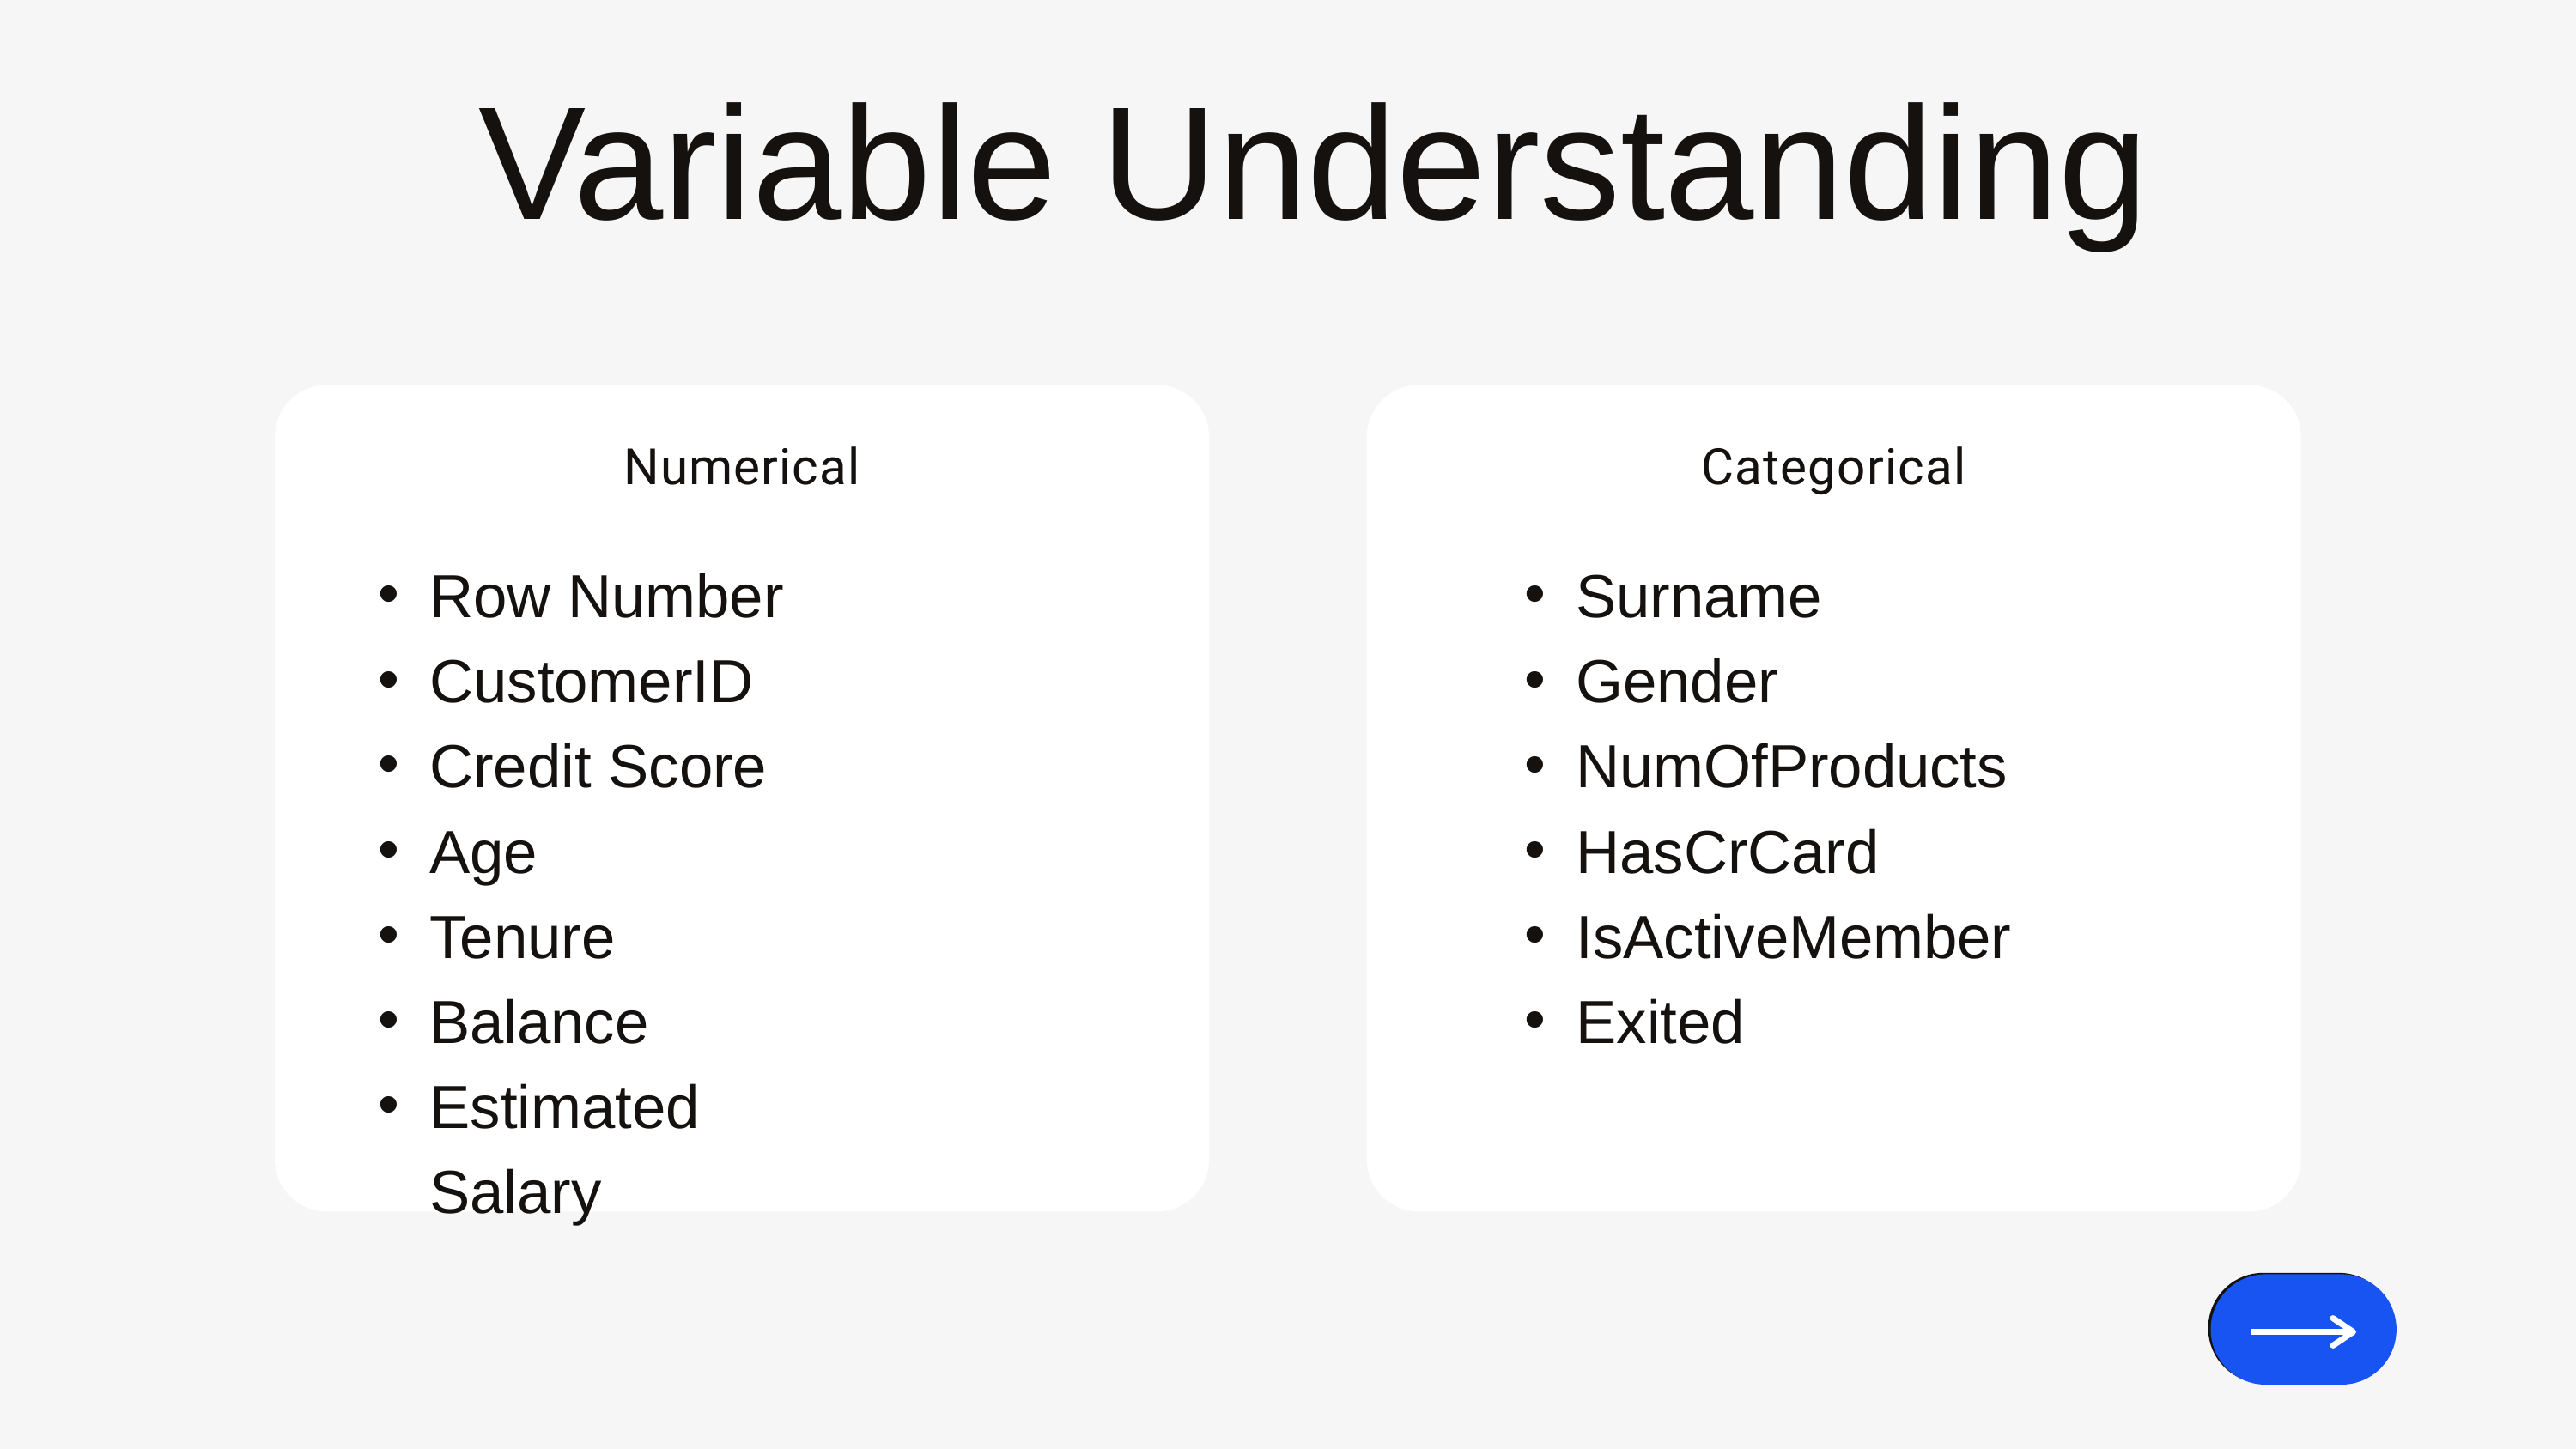

Variable Understanding

Numerical
Categorical
Row Number
CustomerID
Credit Score
Age
Tenure
Balance
Estimated Salary
Surname
Gender
NumOfProducts
HasCrCard
IsActiveMember
Exited